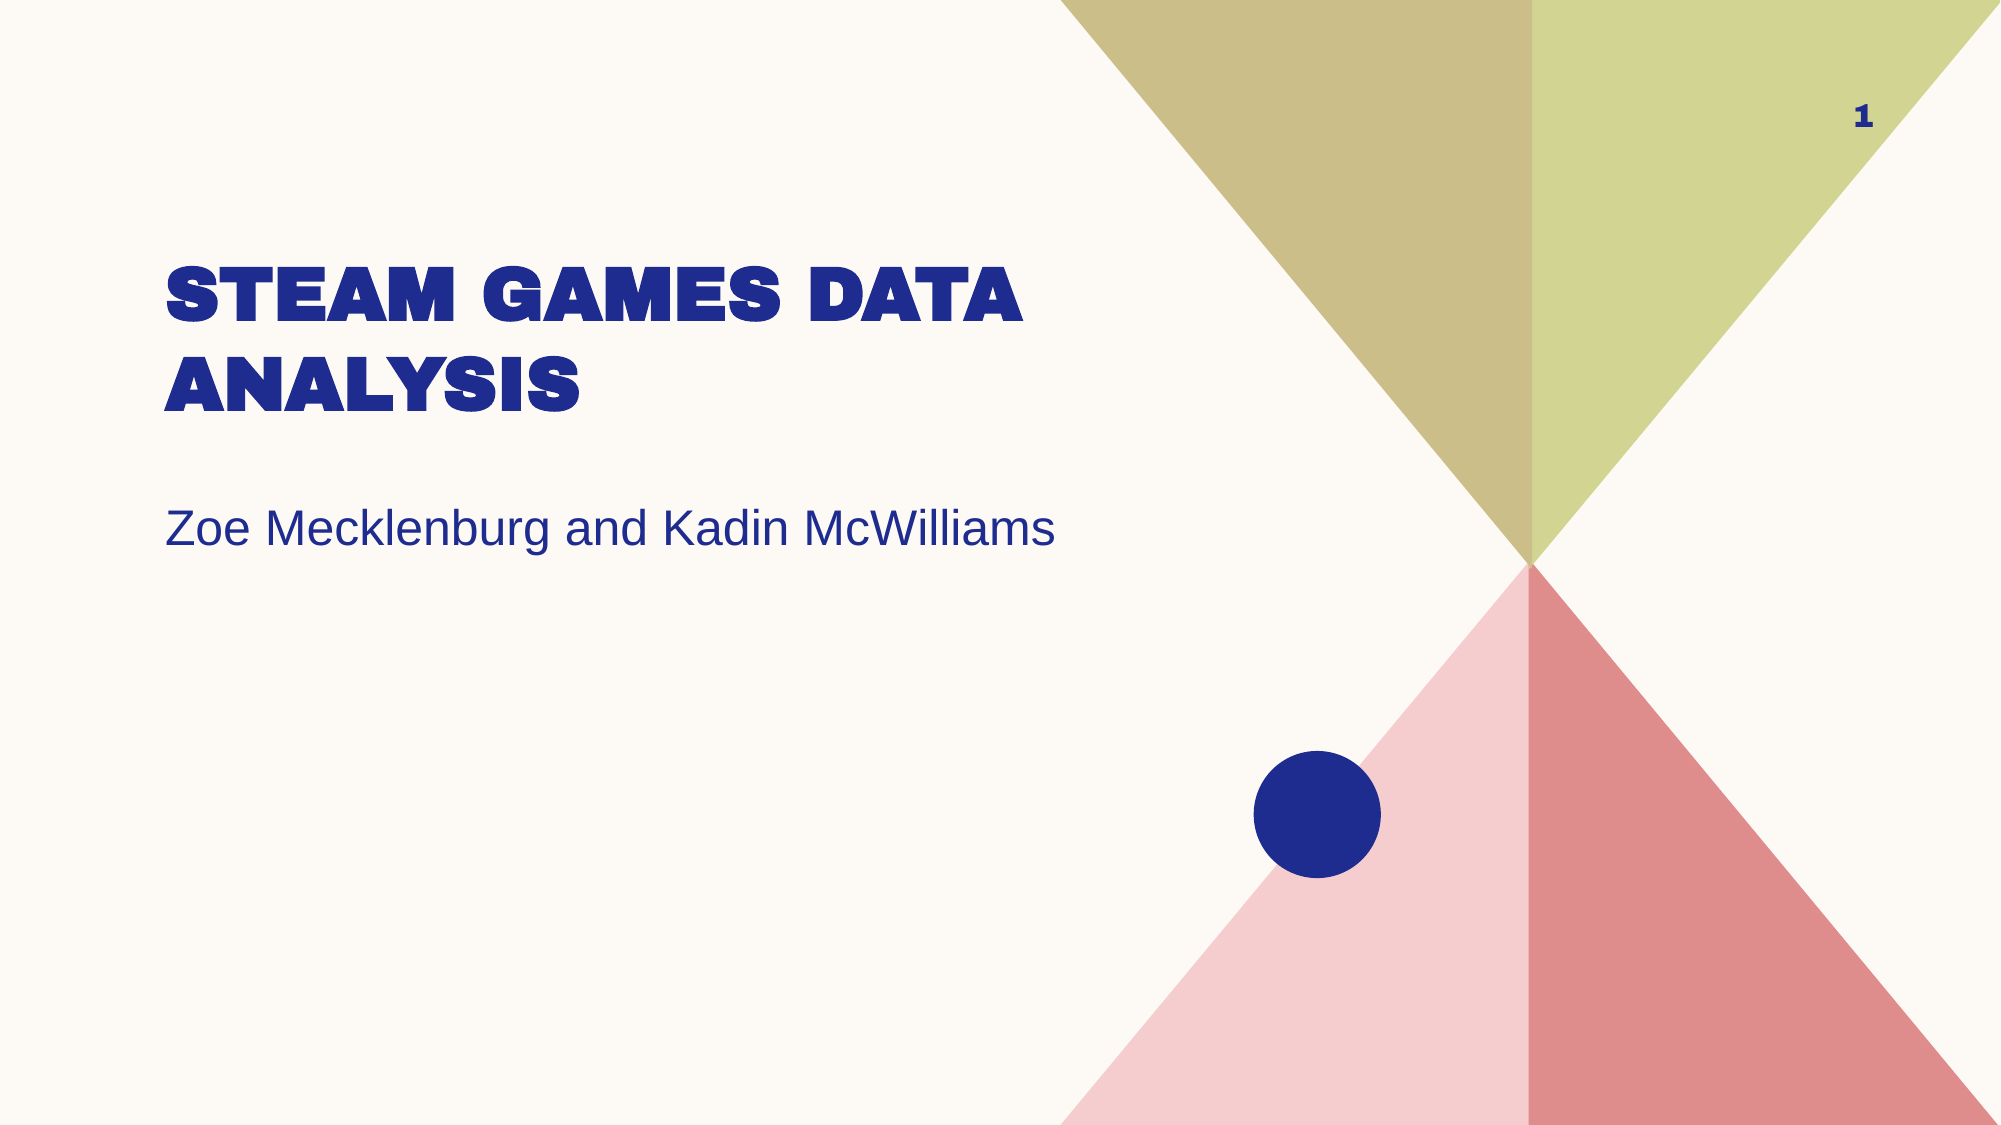

1
# Steam Games Data analysis
Zoe Mecklenburg and Kadin McWilliams